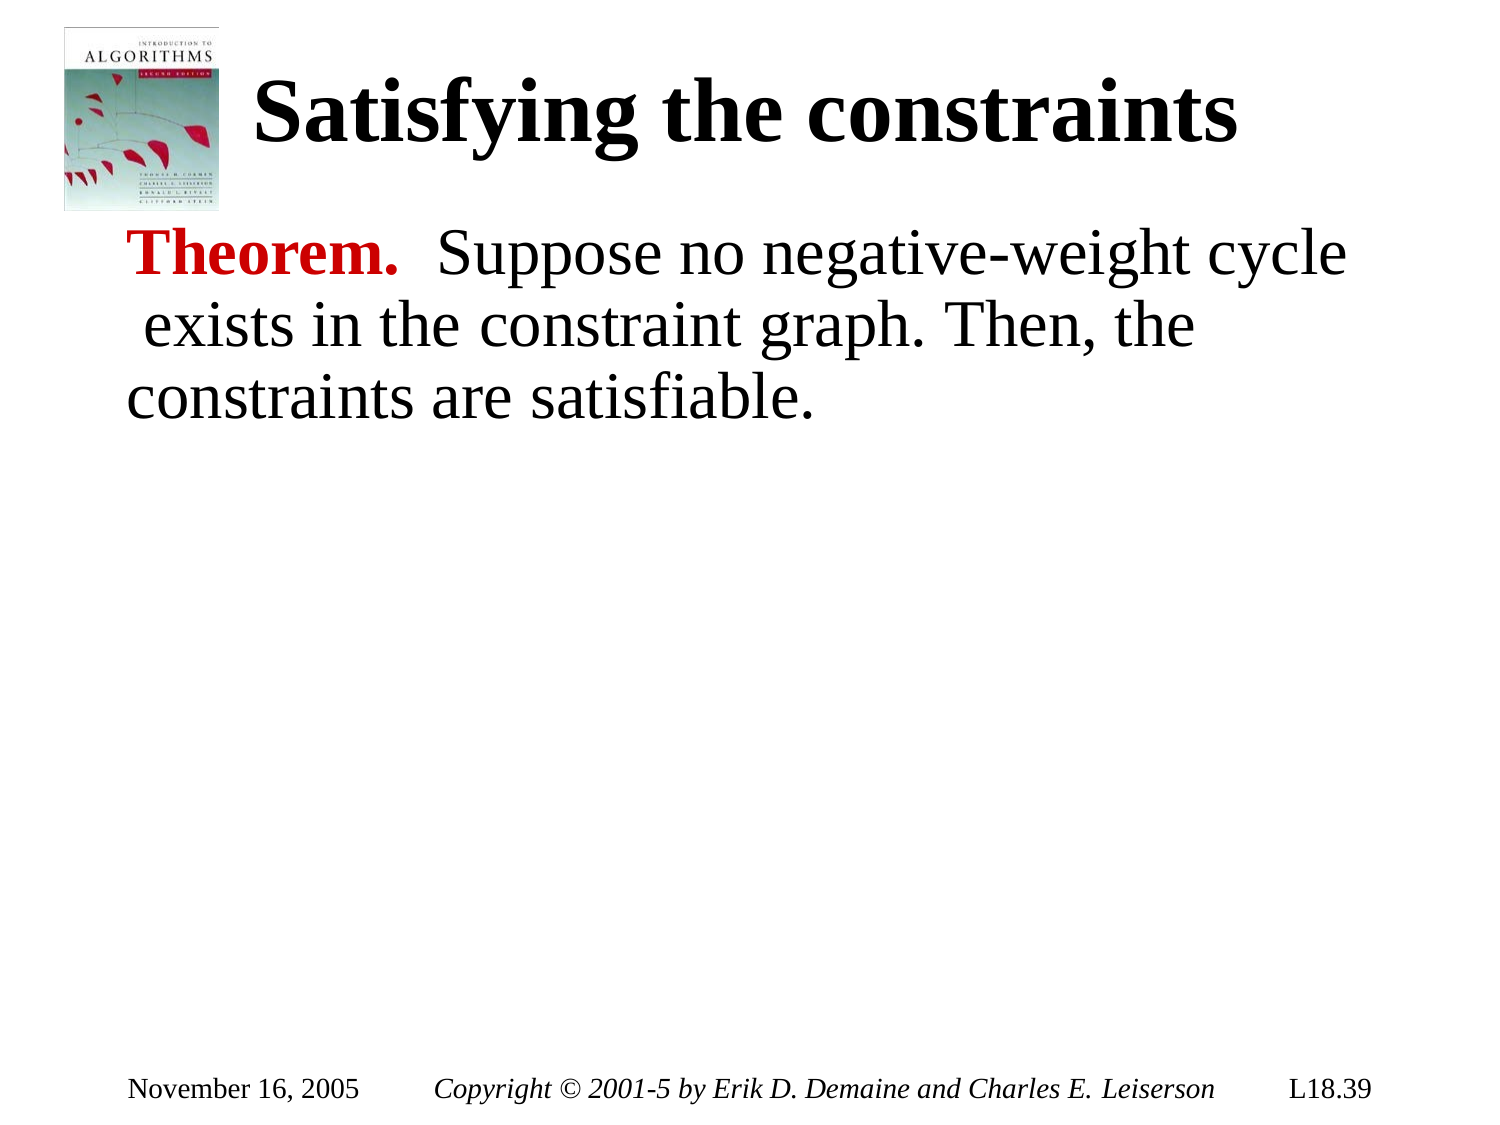

Satisfying the constraints
Theorem.	Suppose no negative-weight cycle  exists in the constraint graph.	Then, the  constraints are satisfiable.
November 16, 2005
Copyright © 2001-5 by Erik D. Demaine and Charles E. Leiserson
L18.39